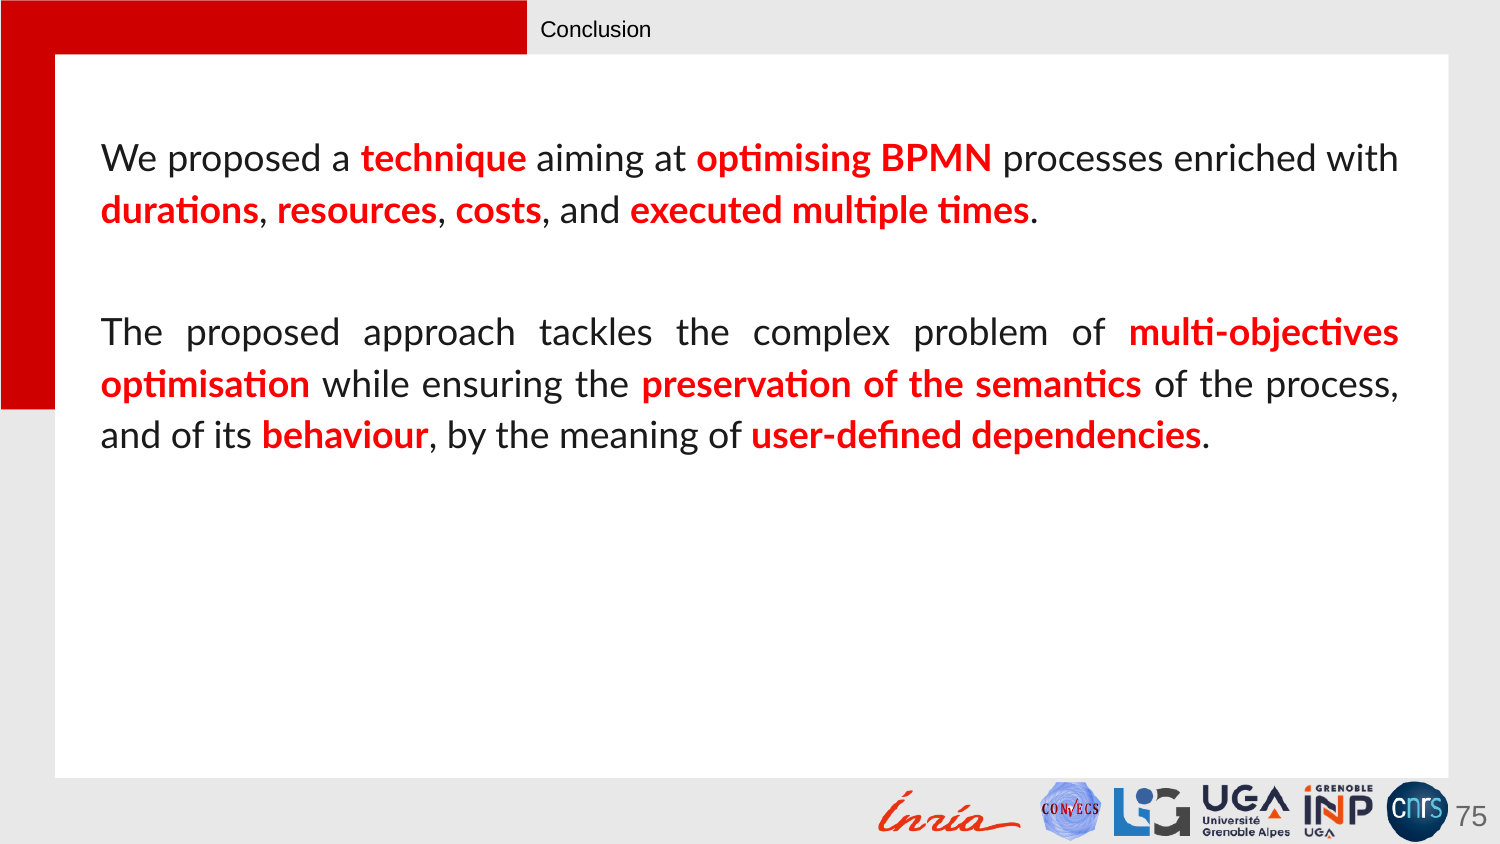

# Conclusion
We proposed a technique aiming at optimising BPMN processes enriched with durations, resources, costs, and executed multiple times.
The proposed approach tackles the complex problem of multi-objectives optimisation while ensuring the preservation of the semantics of the process, and of its behaviour, by the meaning of user-defined dependencies.
75